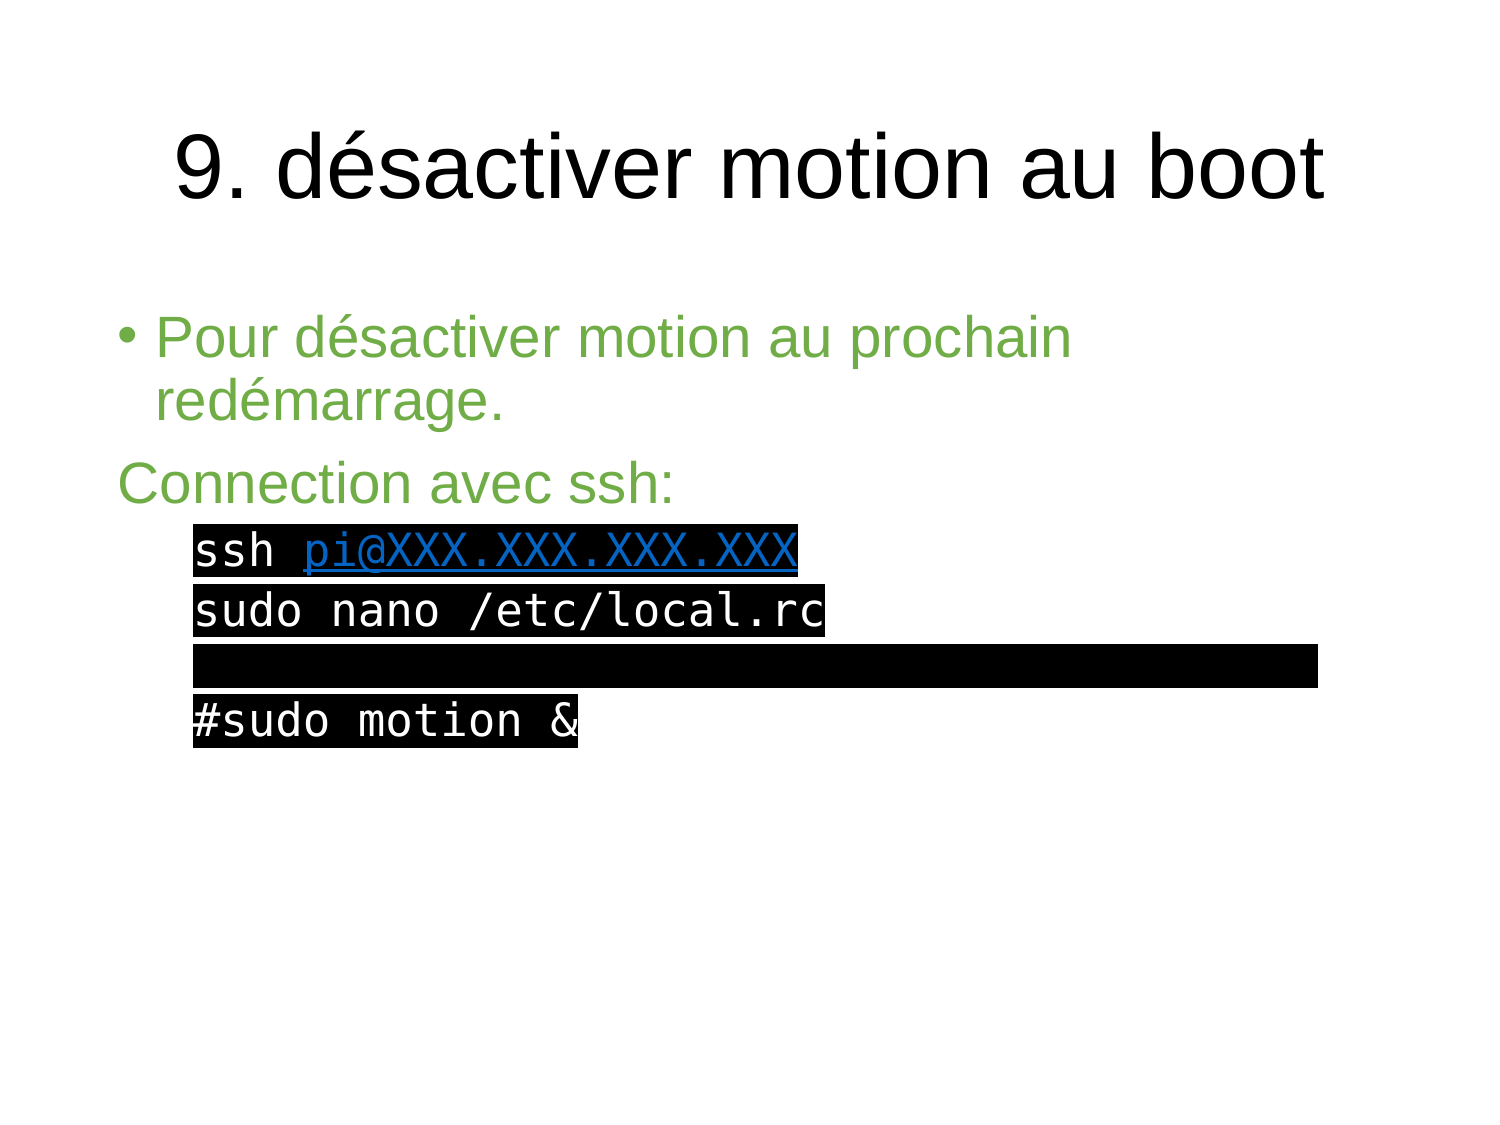

9. désactiver motion au boot
Pour désactiver motion au prochain redémarrage.
Connection avec ssh:
ssh pi@XXX.XXX.XXX.XXX
sudo nano /etc/local.rc
Ajouter un # au début de la ligne: “sudo motion &”
#sudo motion &